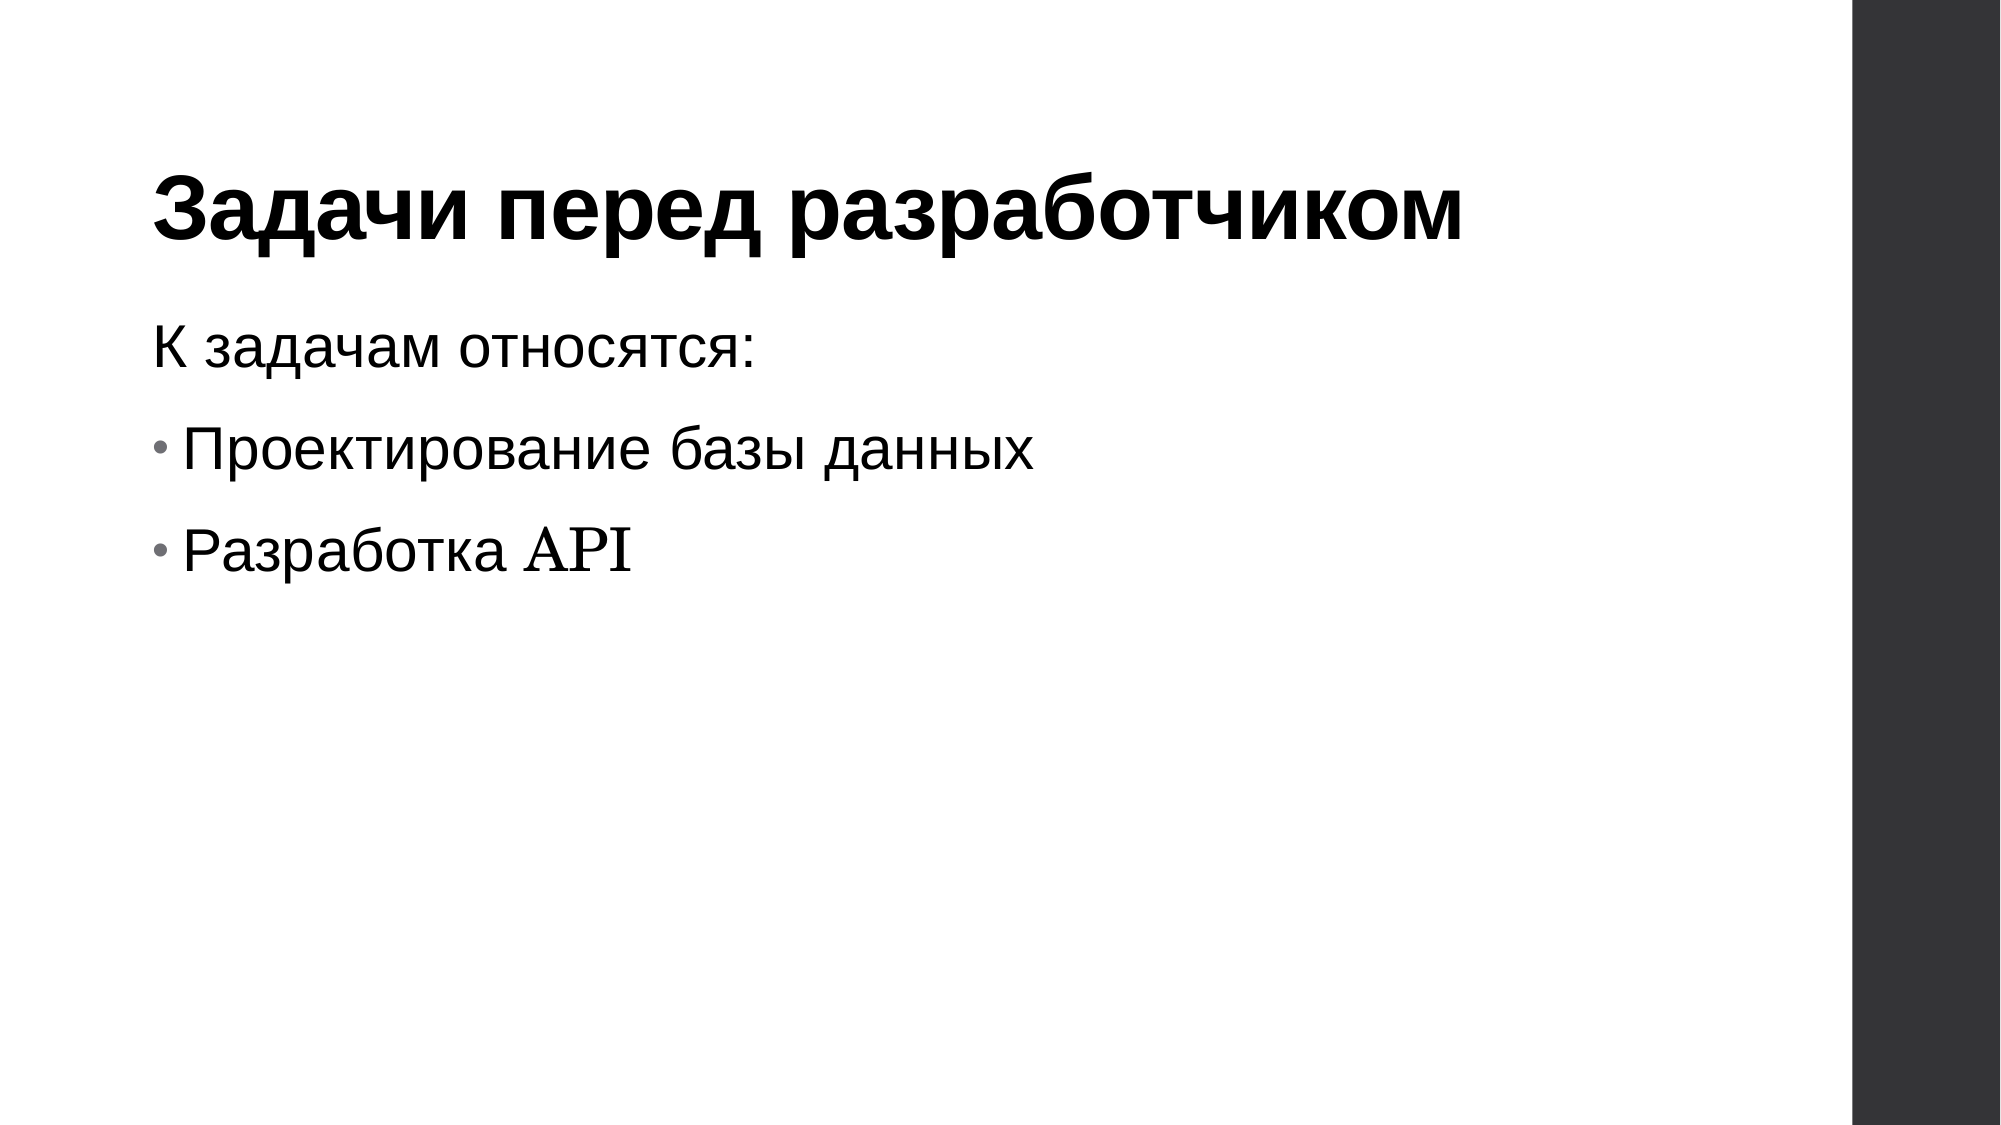

# Задачи перед разработчиком
К задачам относятся:
Проектирование базы данных
Разработка API